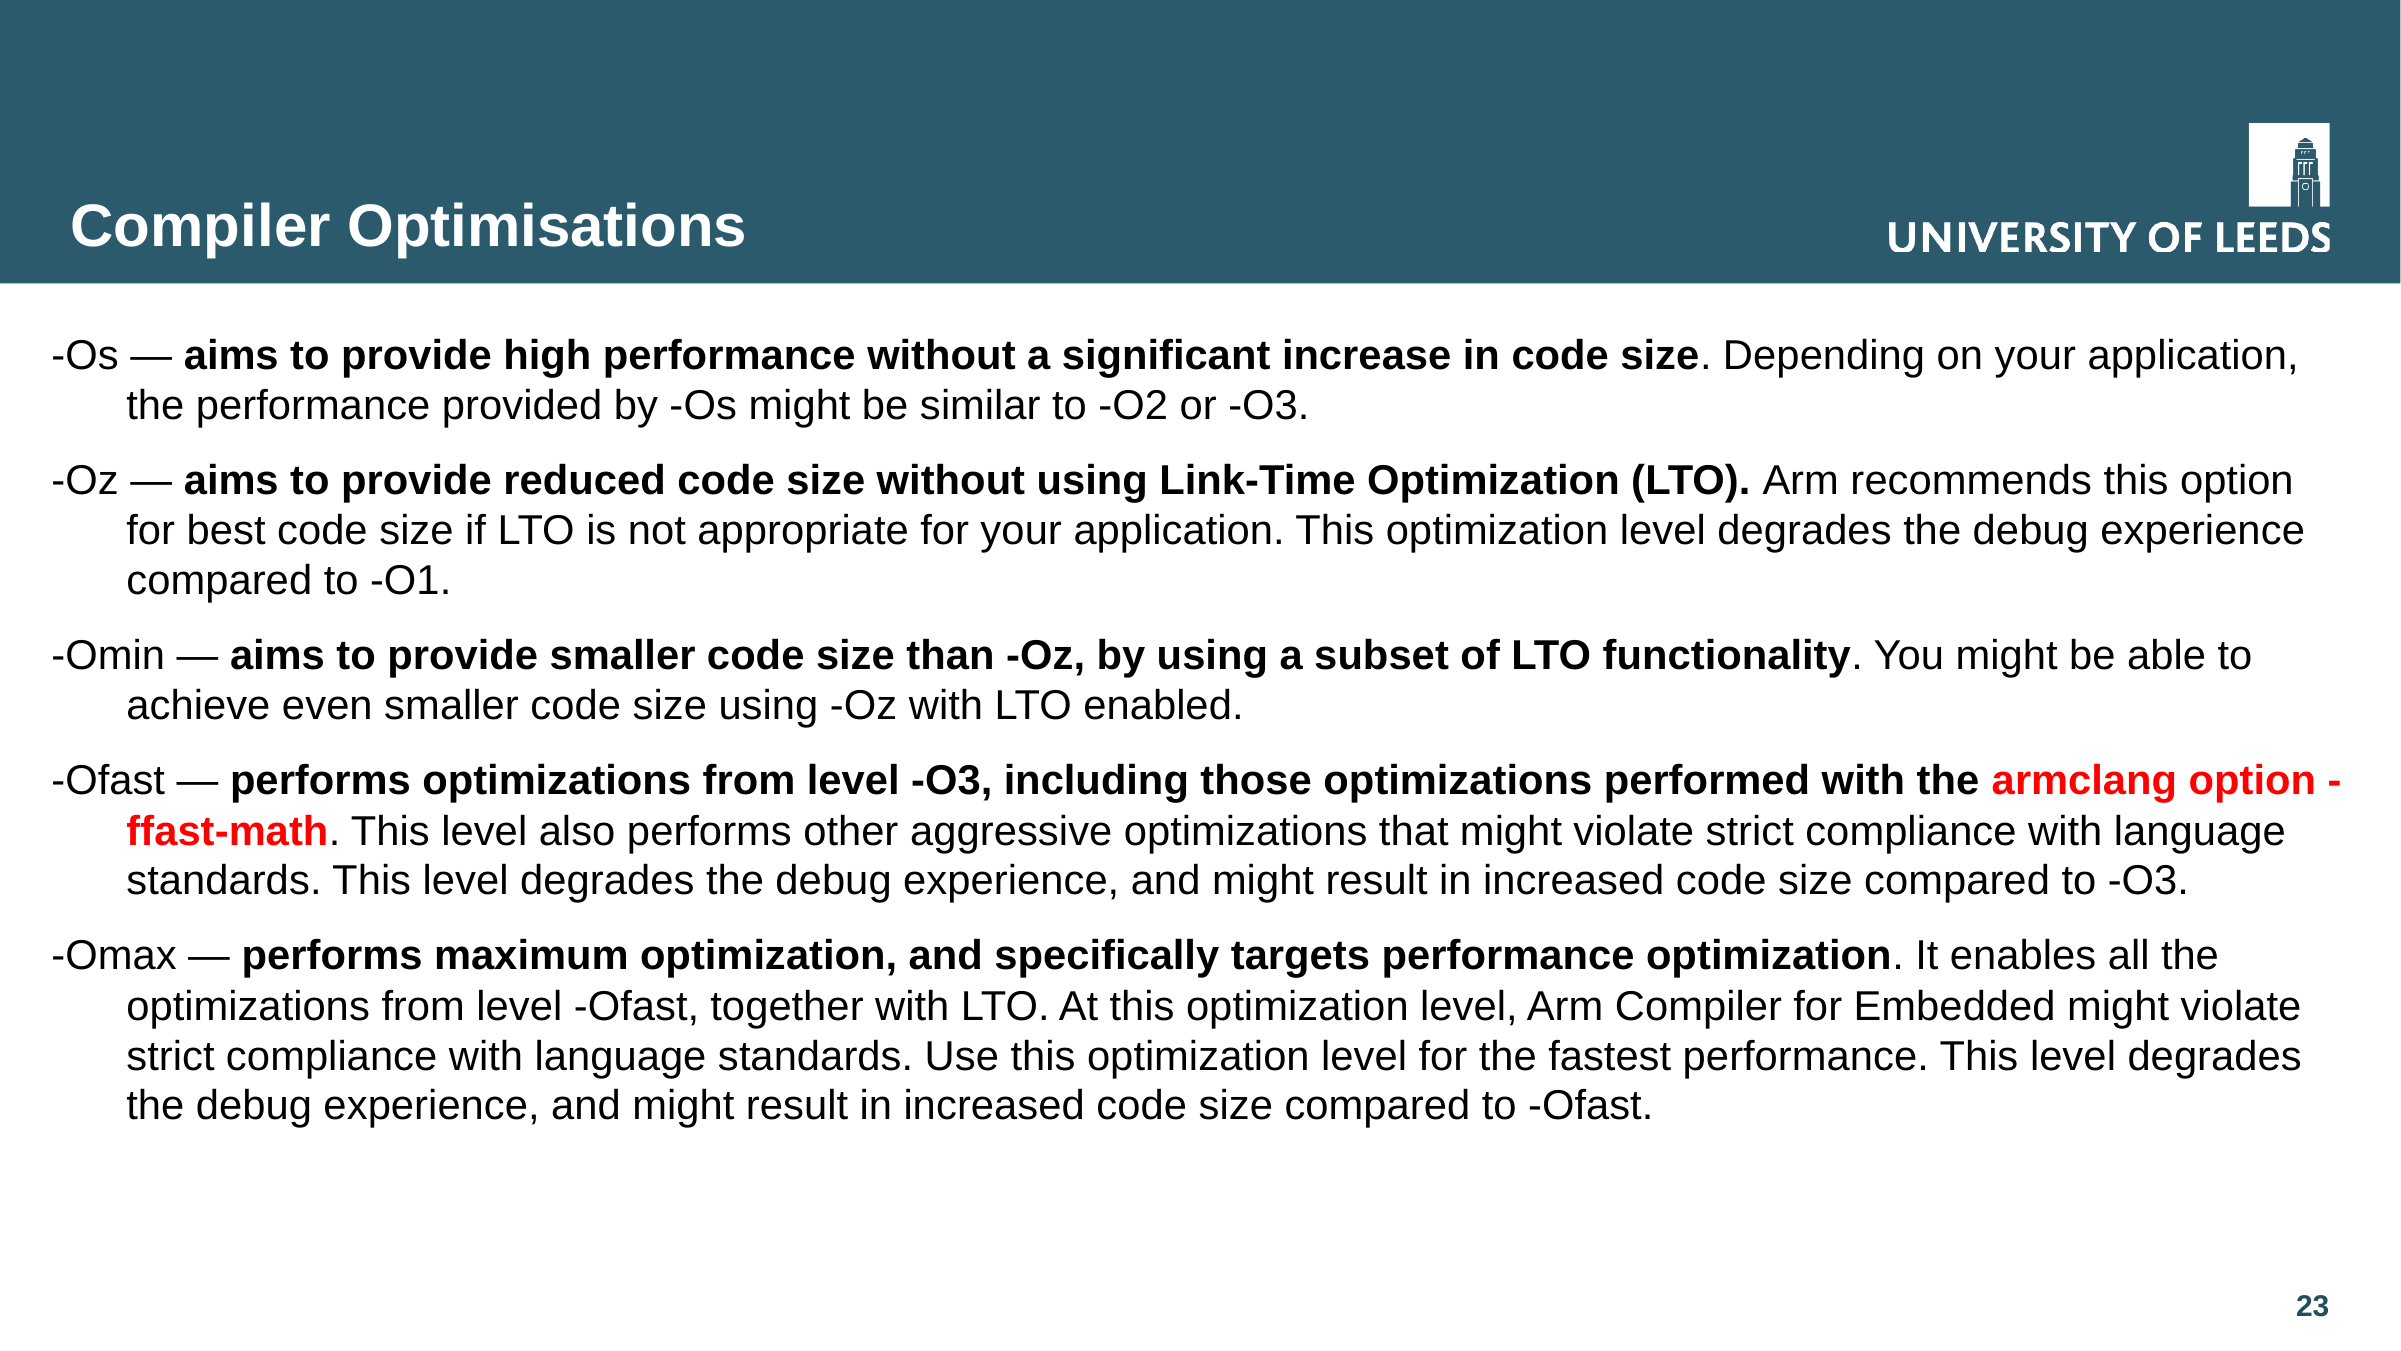

# Compiler Optimisations
-Os — aims to provide high performance without a significant increase in code size. Depending on your application, the performance provided by -Os might be similar to -O2 or -O3.

-Oz — aims to provide reduced code size without using Link-Time Optimization (LTO). Arm recommends this option for best code size if LTO is not appropriate for your application. This optimization level degrades the debug experience compared to -O1.

-Omin — aims to provide smaller code size than -Oz, by using a subset of LTO functionality. You might be able to achieve even smaller code size using -Oz with LTO enabled.

-Ofast — performs optimizations from level -O3, including those optimizations performed with the armclang option -ffast-math. This level also performs other aggressive optimizations that might violate strict compliance with language standards. This level degrades the debug experience, and might result in increased code size compared to -O3.

-Omax — performs maximum optimization, and specifically targets performance optimization. It enables all the optimizations from level -Ofast, together with LTO. At this optimization level, Arm Compiler for Embedded might violate strict compliance with language standards. Use this optimization level for the fastest performance. This level degrades the debug experience, and might result in increased code size compared to -Ofast.